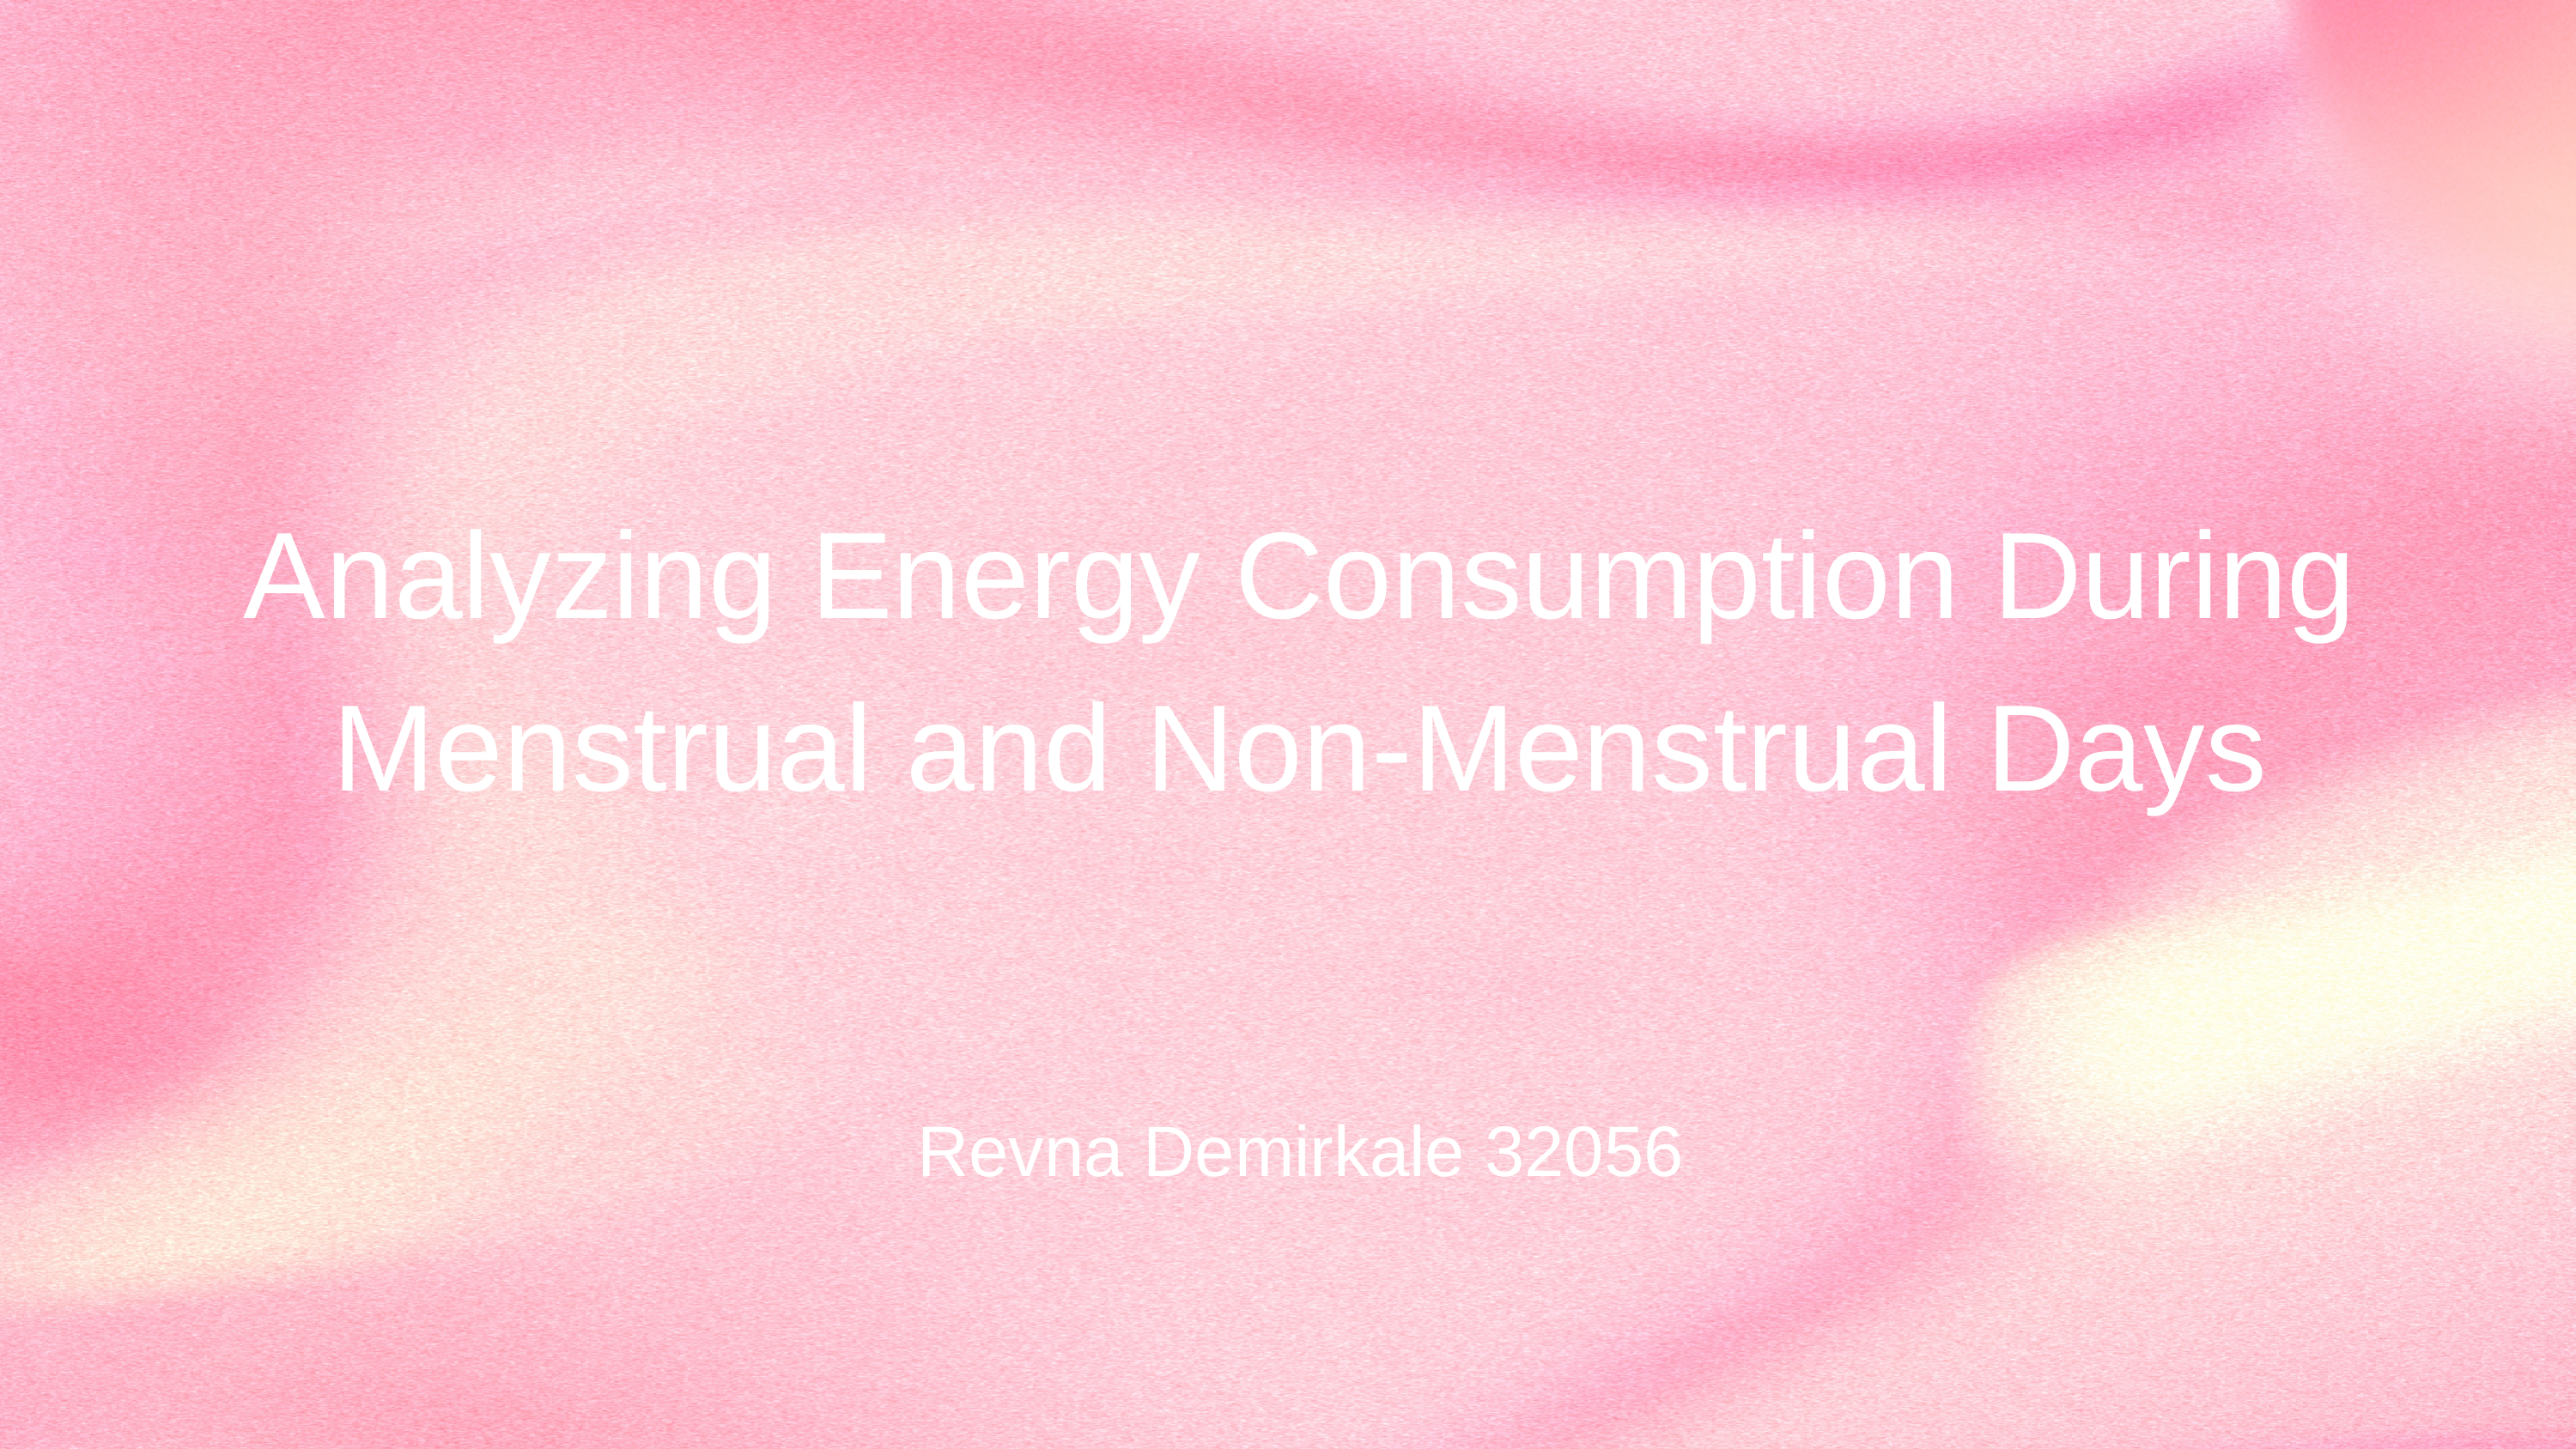

Analyzing Energy Consumption During Menstrual and Non-Menstrual Days
Revna Demirkale 32056